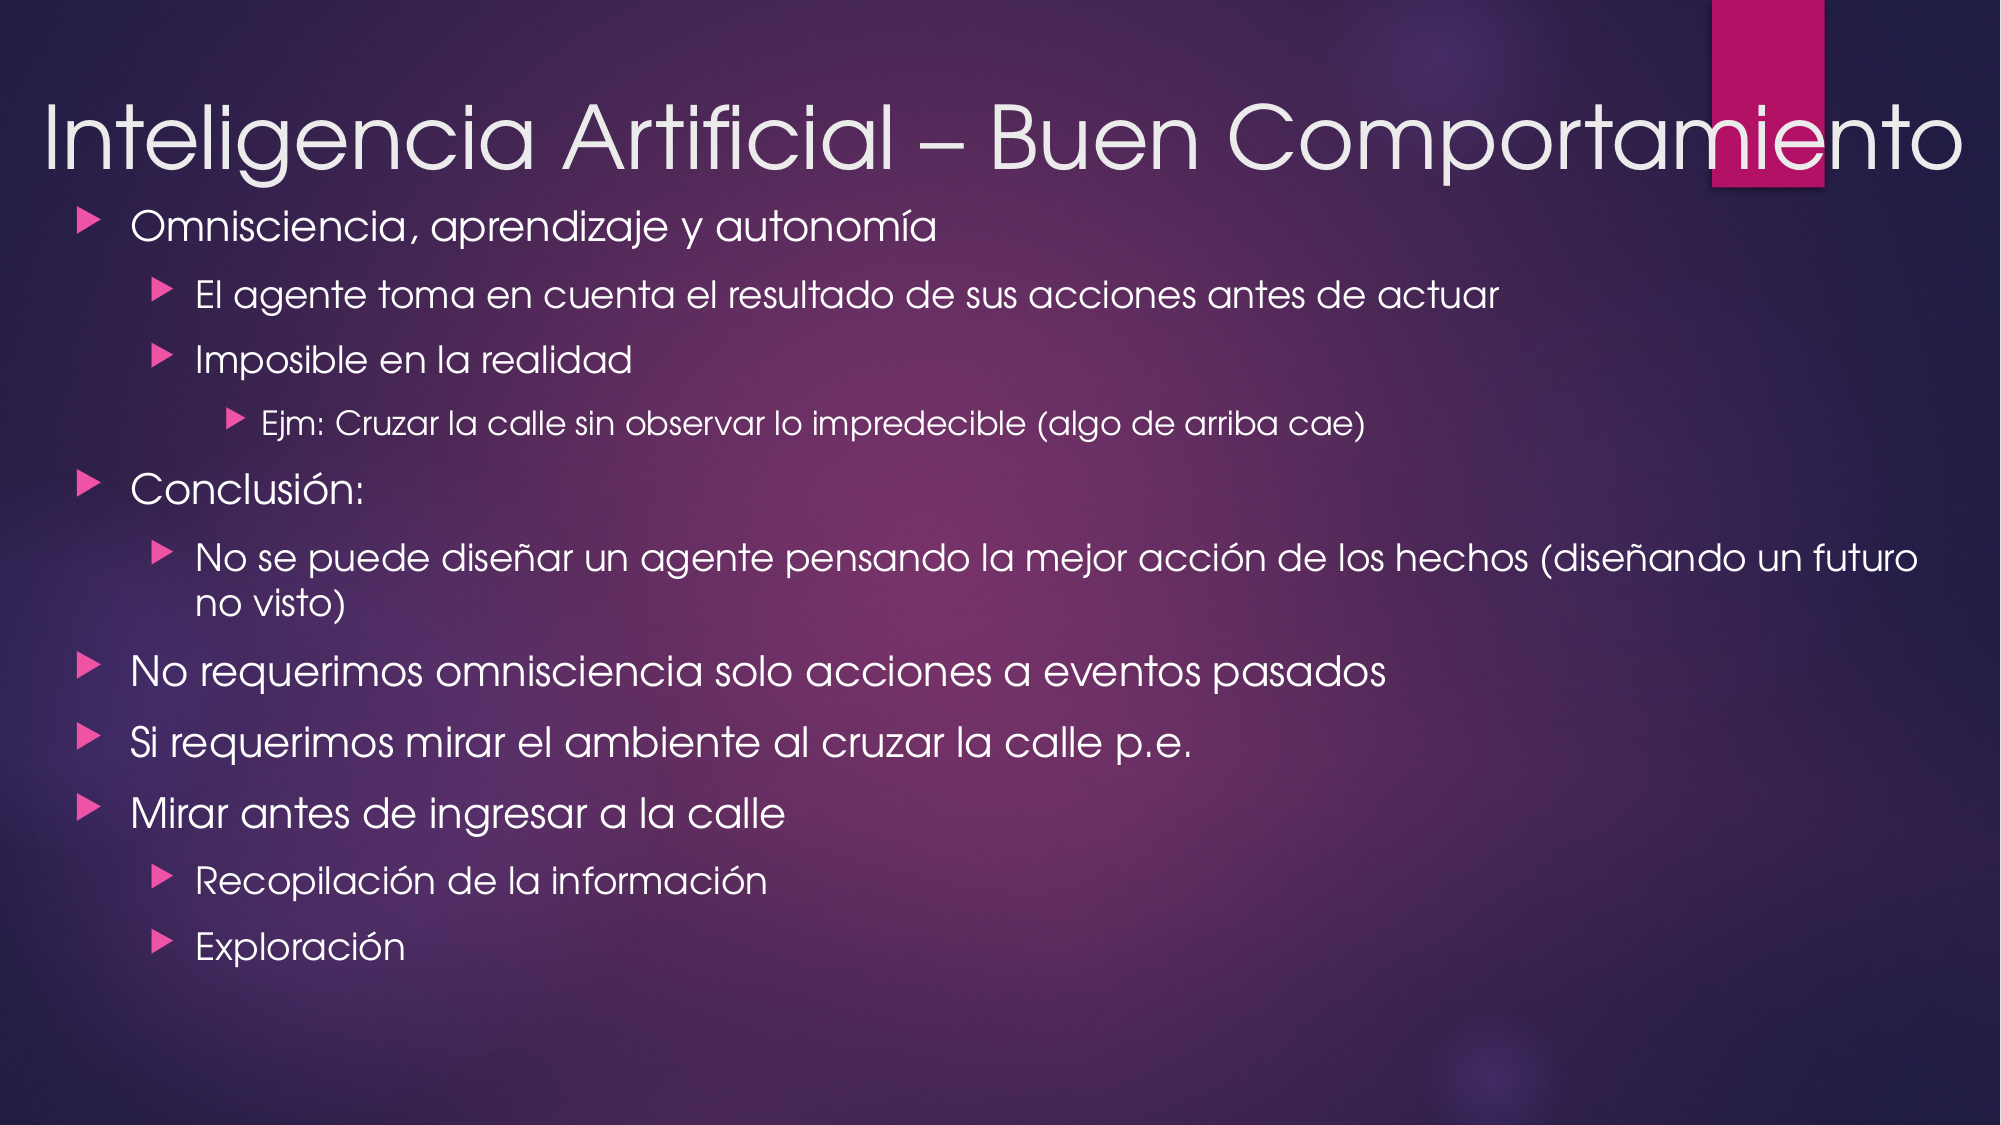

# Inteligencia Artificial – Buen Comportamiento
Omnisciencia, aprendizaje y autonomía
El agente toma en cuenta el resultado de sus acciones antes de actuar
Imposible en la realidad
Ejm: Cruzar la calle sin observar lo impredecible (algo de arriba cae)
Conclusión:
No se puede diseñar un agente pensando la mejor acción de los hechos (diseñando un futuro no visto)
No requerimos omnisciencia solo acciones a eventos pasados
Si requerimos mirar el ambiente al cruzar la calle p.e.
Mirar antes de ingresar a la calle
Recopilación de la información
Exploración